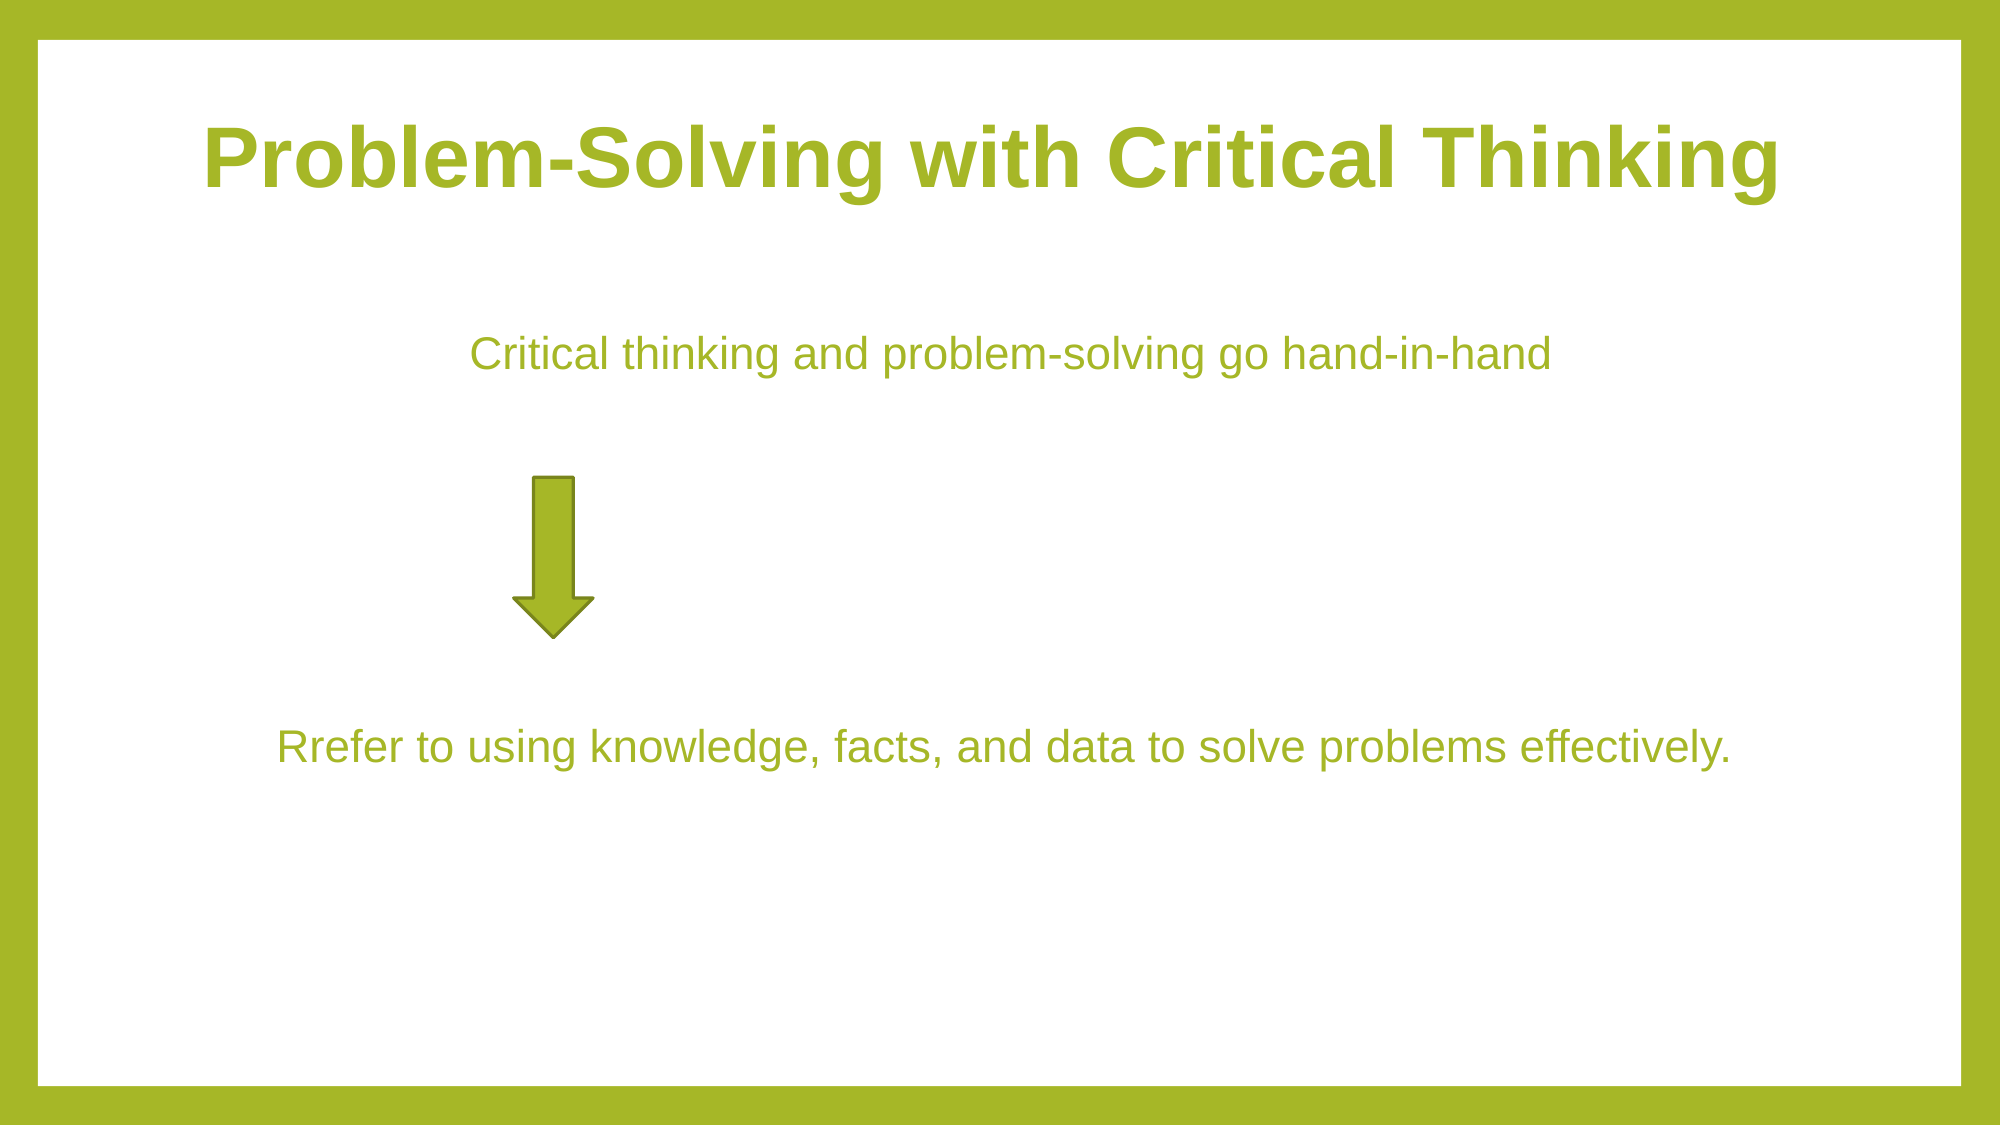

# Problem-Solving with Critical Thinking
Critical thinking and problem-solving go hand-in-hand

Rrefer to using knowledge, facts, and data to solve problems effectively.